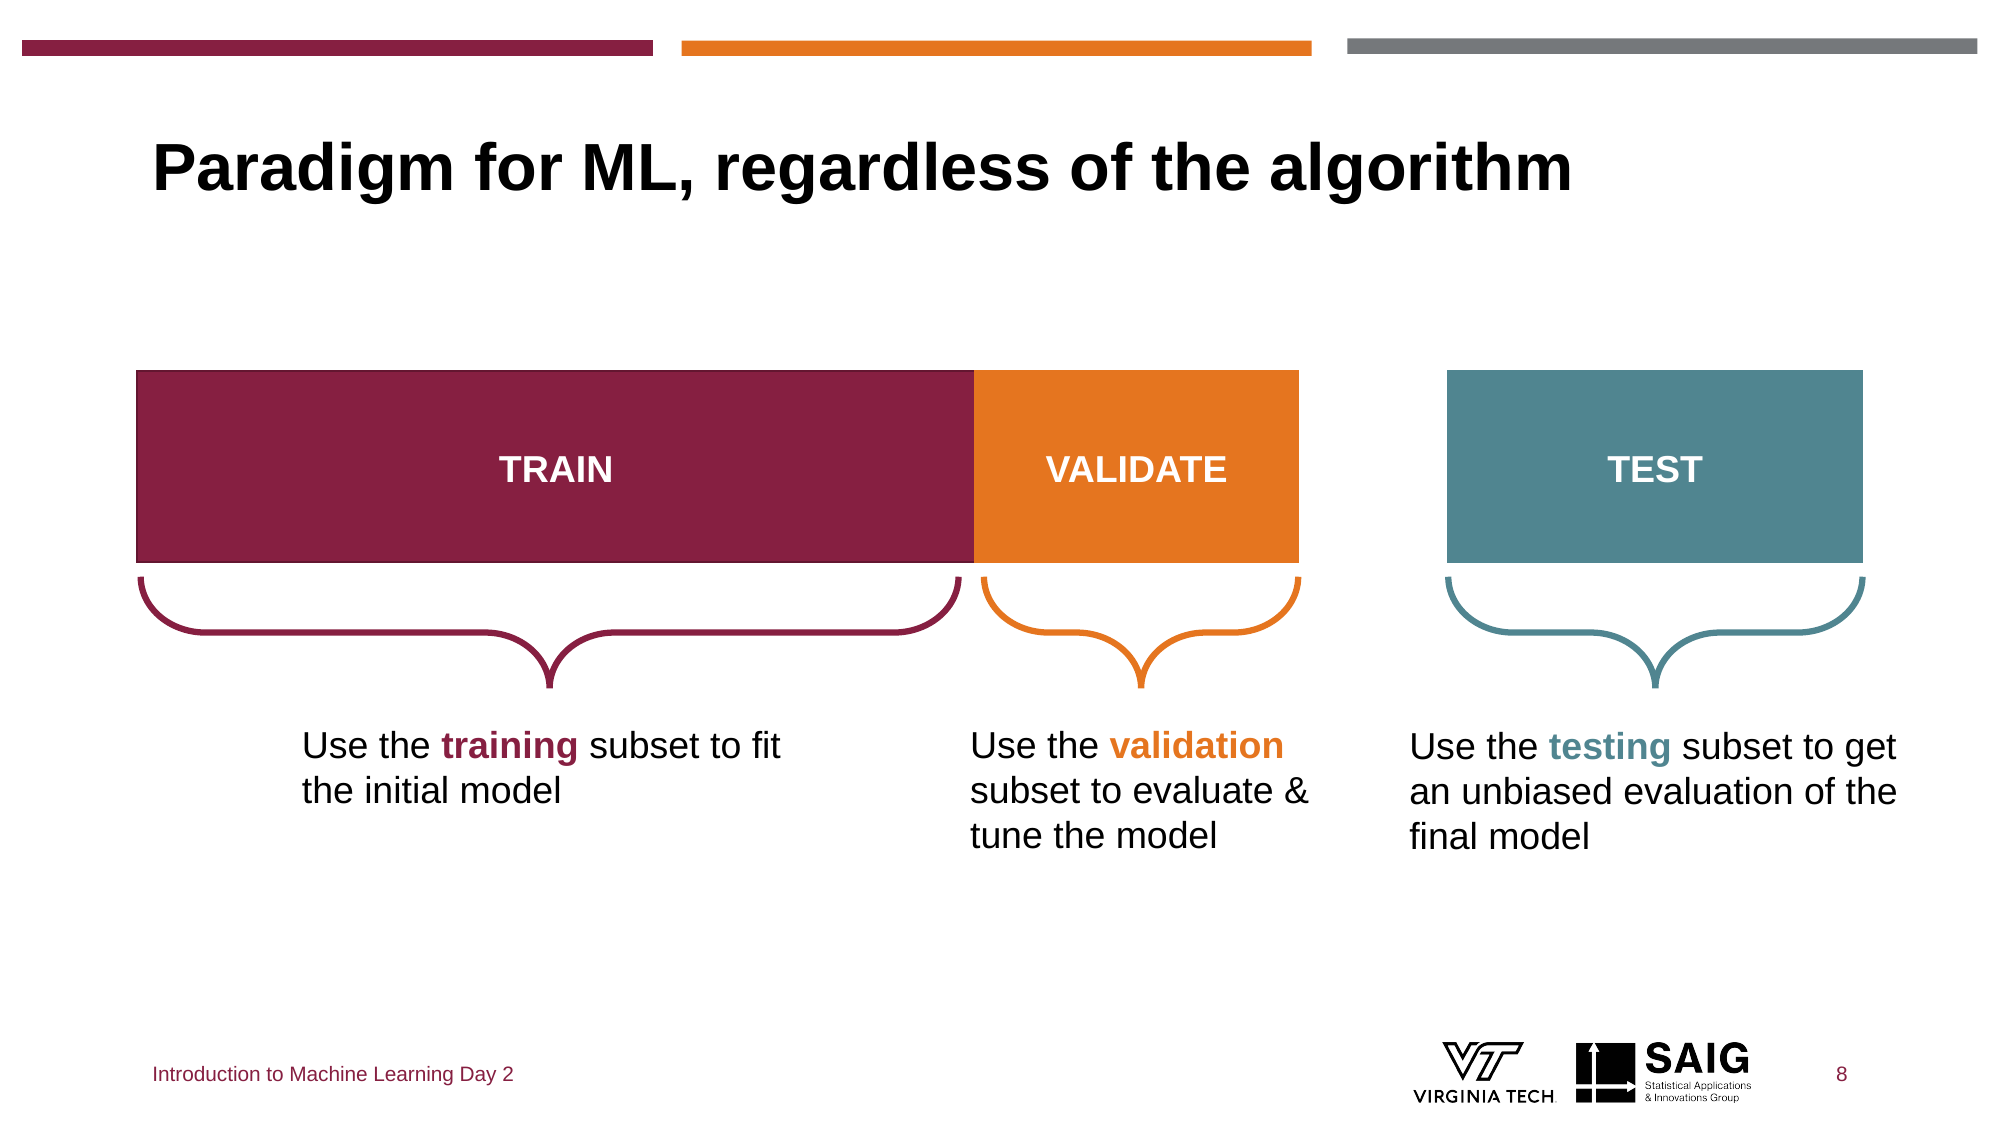

# Paradigm for ML, regardless of the algorithm

TEST
VALIDATE
TRAIN

Use the training subset to fit the initial model
Use the validation subset to evaluate & tune the model
Use the testing subset to get an unbiased evaluation of the final model
Introduction to Machine Learning Day 2
8